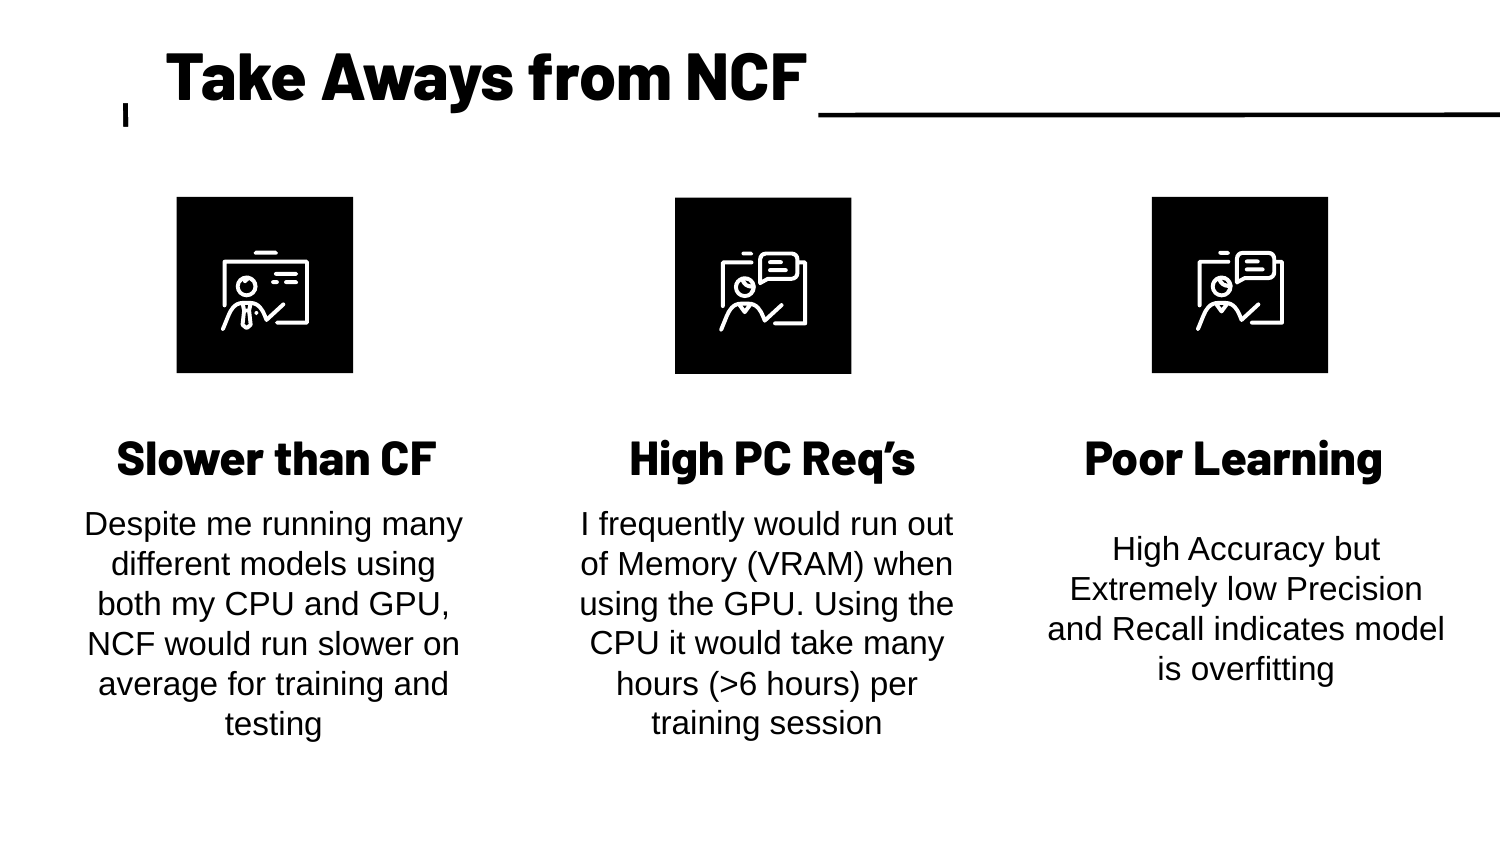

# Take Aways from NCF

Slower than CF
High PC Req’s
Poor Learning
I frequently would run out of Memory (VRAM) when using the GPU. Using the CPU it would take many hours (>6 hours) per training session
Despite me running many different models using both my CPU and GPU, NCF would run slower on average for training and testing
High Accuracy but Extremely low Precision and Recall indicates model is overfitting